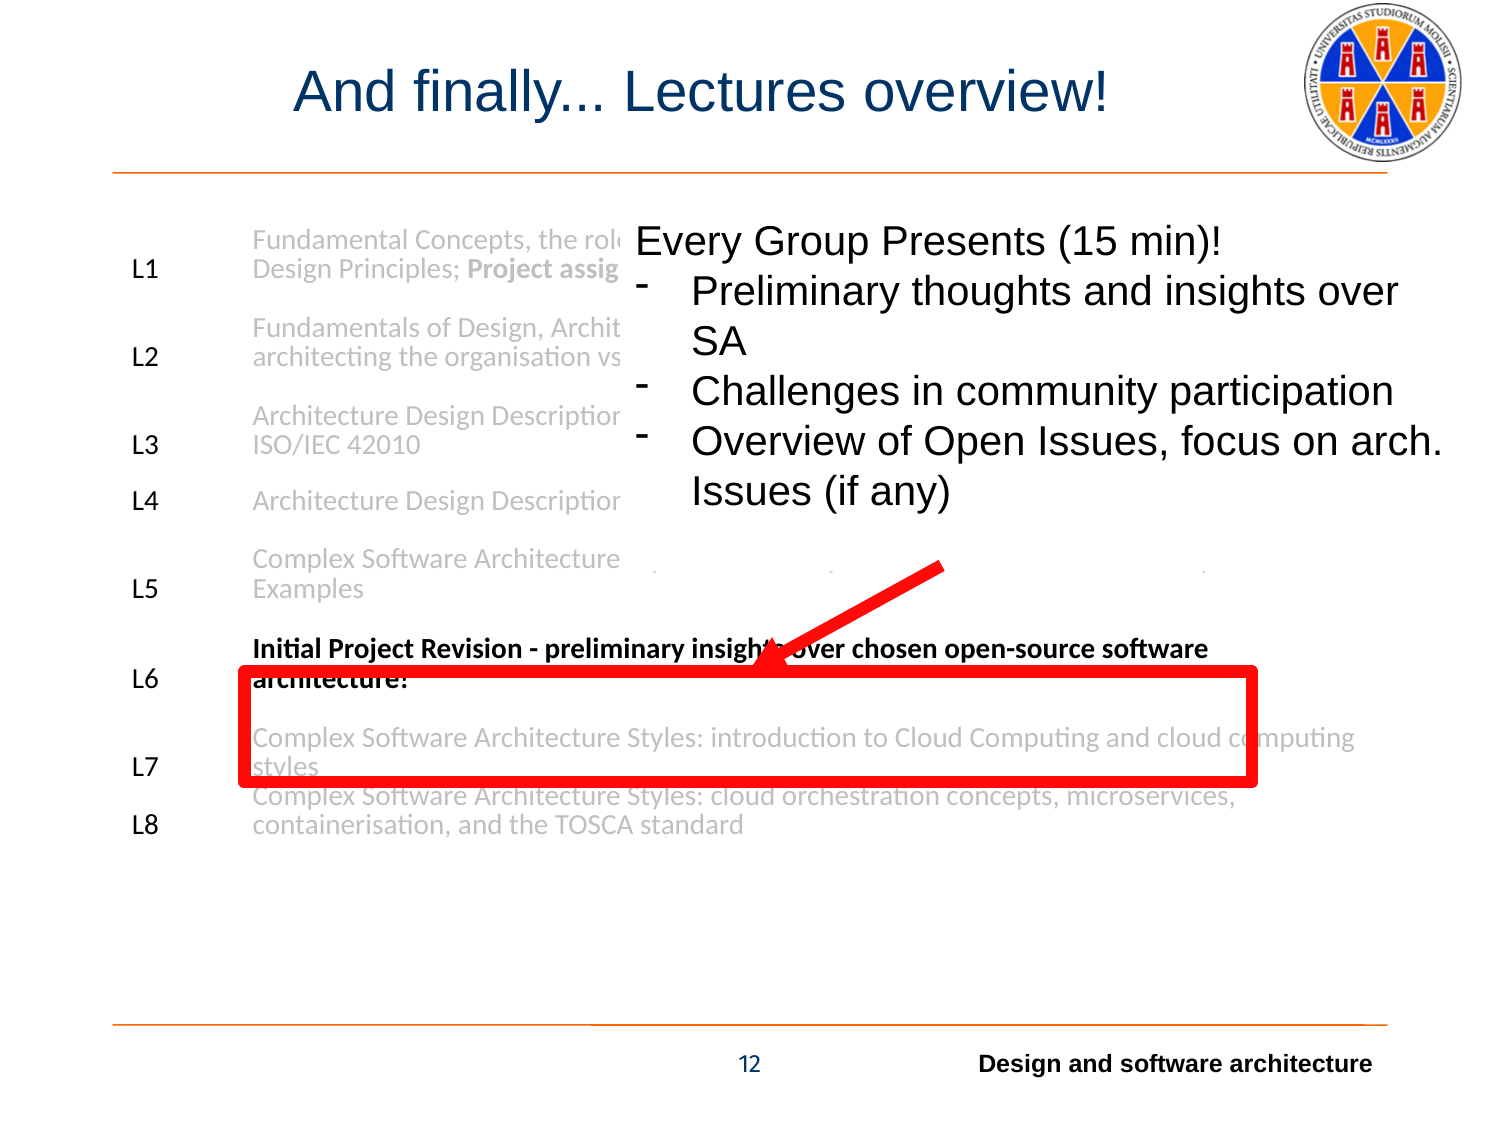

# And finally... Lectures overview!
| L1 |  | Fundamental Concepts, the role of SA, Relations between RE and SAs, Design concepts and Design Principles; Project assignment overview and challenge the students; |
| --- | --- | --- |
| L2 |  | Fundamentals of Design, Architecture Decision-Making, Design Decisions, Trade-Off analysis, architecting the organisation vs. organising the architecture |
| L3 |  | Architecture Design Description using formal, semi-formal, and informal languages: UML & ISO/IEC 42010 |
| L4 |  | Architecture Design Description using formal, semi-formal, and informal languages: ADLs |
| L5 |  | Complex Software Architecture Styles: intro & key concepts, overview of basic styles and Examples |
| L6 |  | Initial Project Revision - preliminary insights over chosen open-source software architecture! |
| L7 |  | Complex Software Architecture Styles: introduction to Cloud Computing and cloud computing styles |
| L8 |  | Complex Software Architecture Styles: cloud orchestration concepts, microservices, containerisation, and the TOSCA standard |
Every Group Presents (15 min)!
Preliminary thoughts and insights over SA
Challenges in community participation
Overview of Open Issues, focus on arch. Issues (if any)

12
Design and software architecture